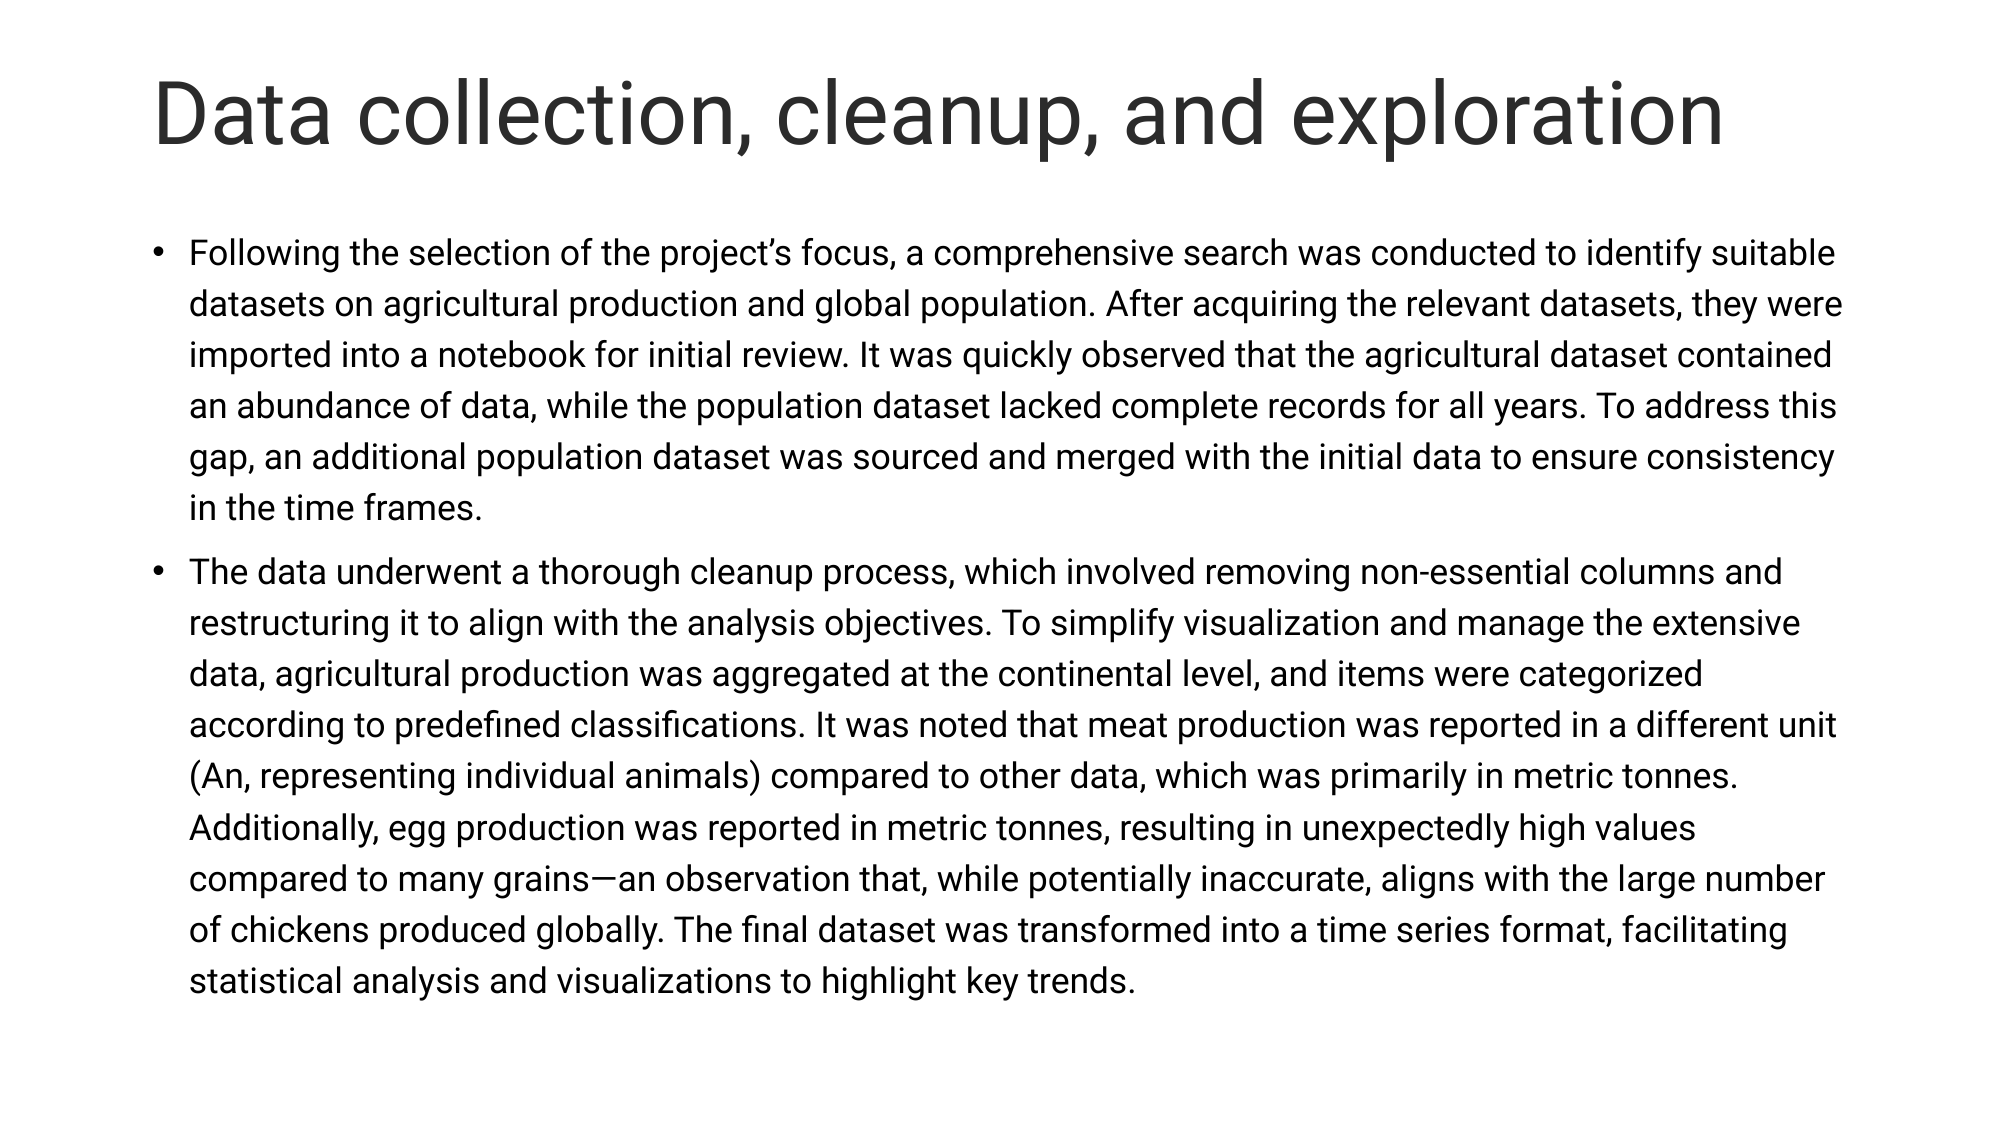

# Data collection, cleanup, and exploration
Following the selection of the project’s focus, a comprehensive search was conducted to identify suitable datasets on agricultural production and global population. After acquiring the relevant datasets, they were imported into a notebook for initial review. It was quickly observed that the agricultural dataset contained an abundance of data, while the population dataset lacked complete records for all years. To address this gap, an additional population dataset was sourced and merged with the initial data to ensure consistency in the time frames.
The data underwent a thorough cleanup process, which involved removing non-essential columns and restructuring it to align with the analysis objectives. To simplify visualization and manage the extensive data, agricultural production was aggregated at the continental level, and items were categorized according to predefined classifications. It was noted that meat production was reported in a different unit (An, representing individual animals) compared to other data, which was primarily in metric tonnes. Additionally, egg production was reported in metric tonnes, resulting in unexpectedly high values compared to many grains—an observation that, while potentially inaccurate, aligns with the large number of chickens produced globally. The final dataset was transformed into a time series format, facilitating statistical analysis and visualizations to highlight key trends.